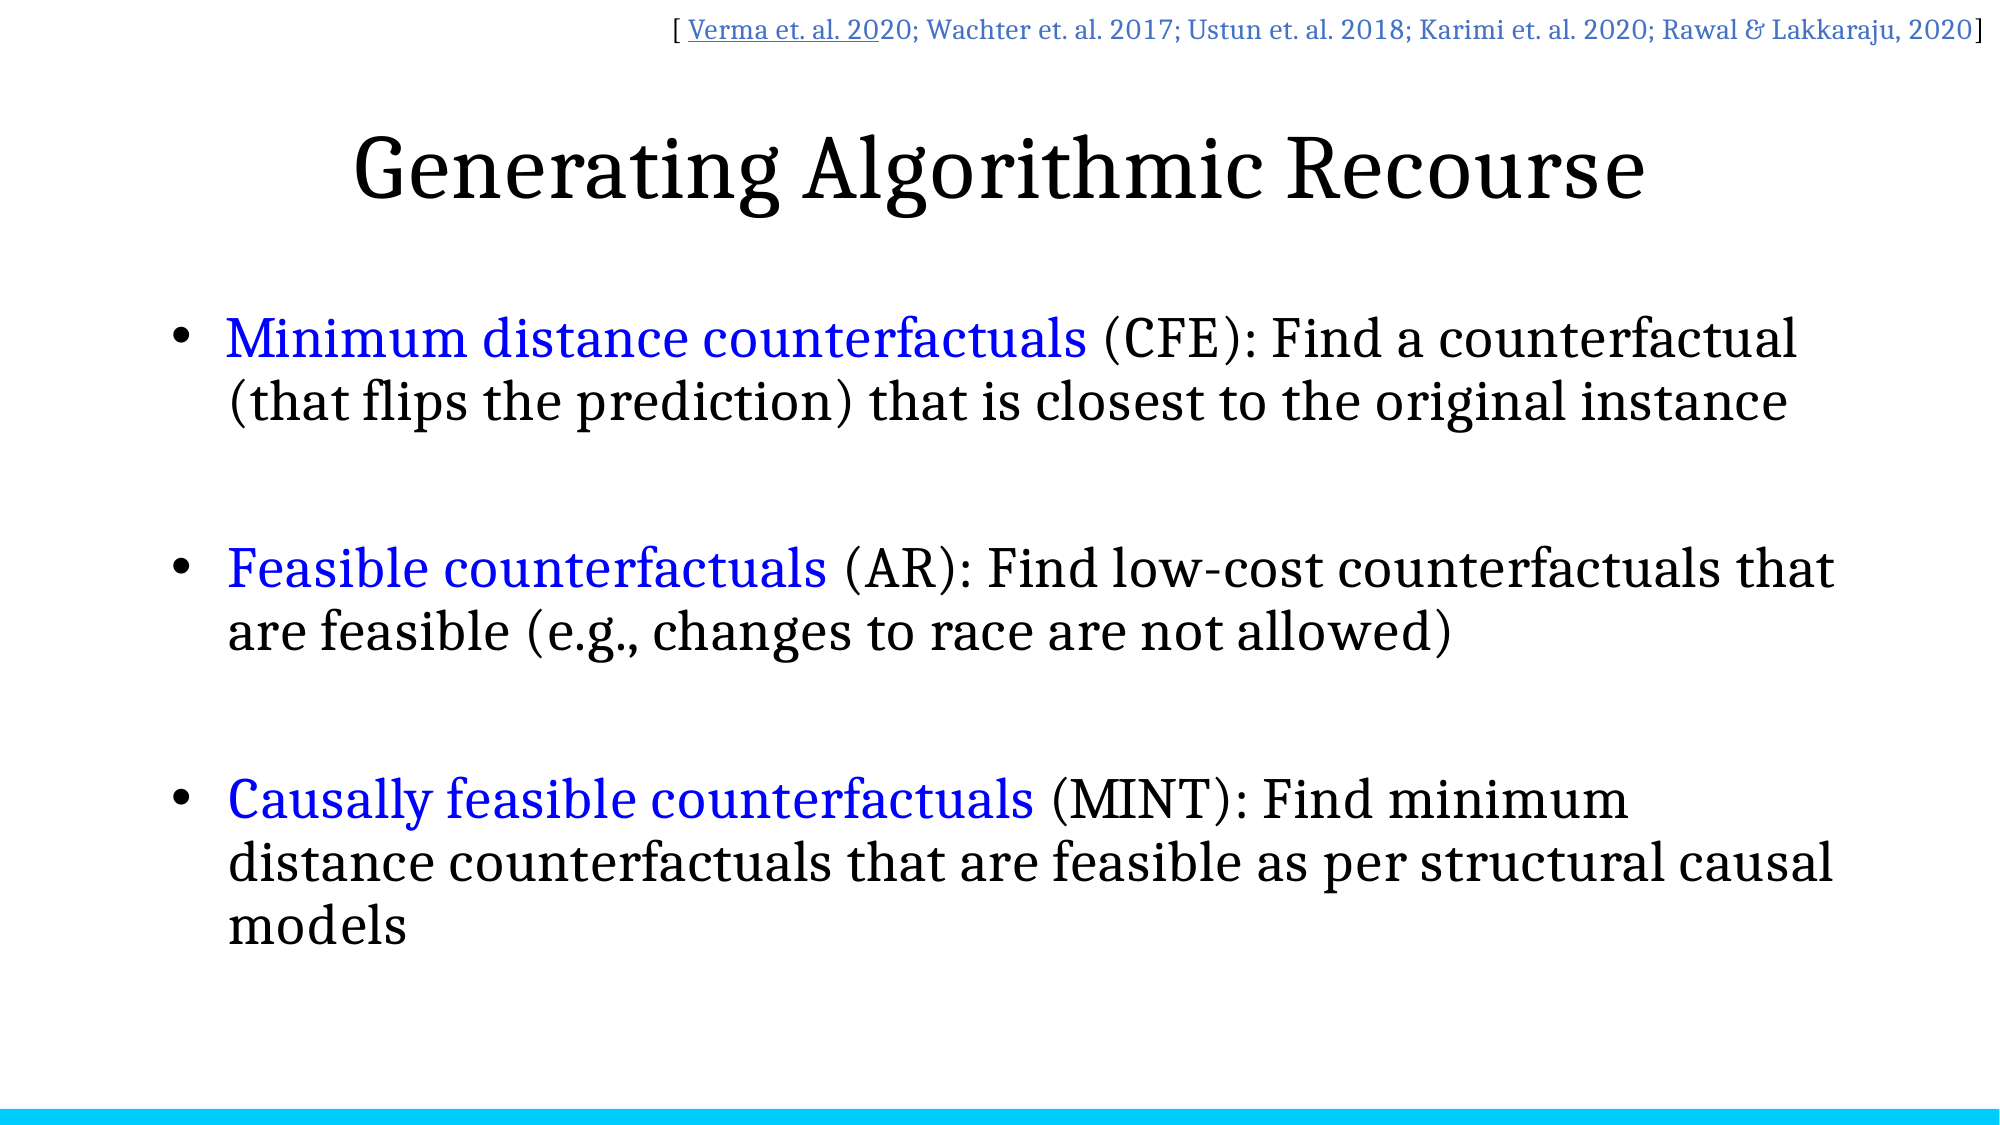

[ Verma et. al. 2020; Wachter et. al. 2017; Ustun et. al. 2018; Karimi et. al. 2020; Rawal & Lakkaraju, 2020]
# Generating Algorithmic Recourse
Minimum distance counterfactuals (CFE): Find a counterfactual (that flips the prediction) that is closest to the original instance

Feasible counterfactuals (AR): Find low-cost counterfactuals that are feasible (e.g., changes to race are not allowed)

Causally feasible counterfactuals (MINT): Find minimum distance counterfactuals that are feasible as per structural causal models